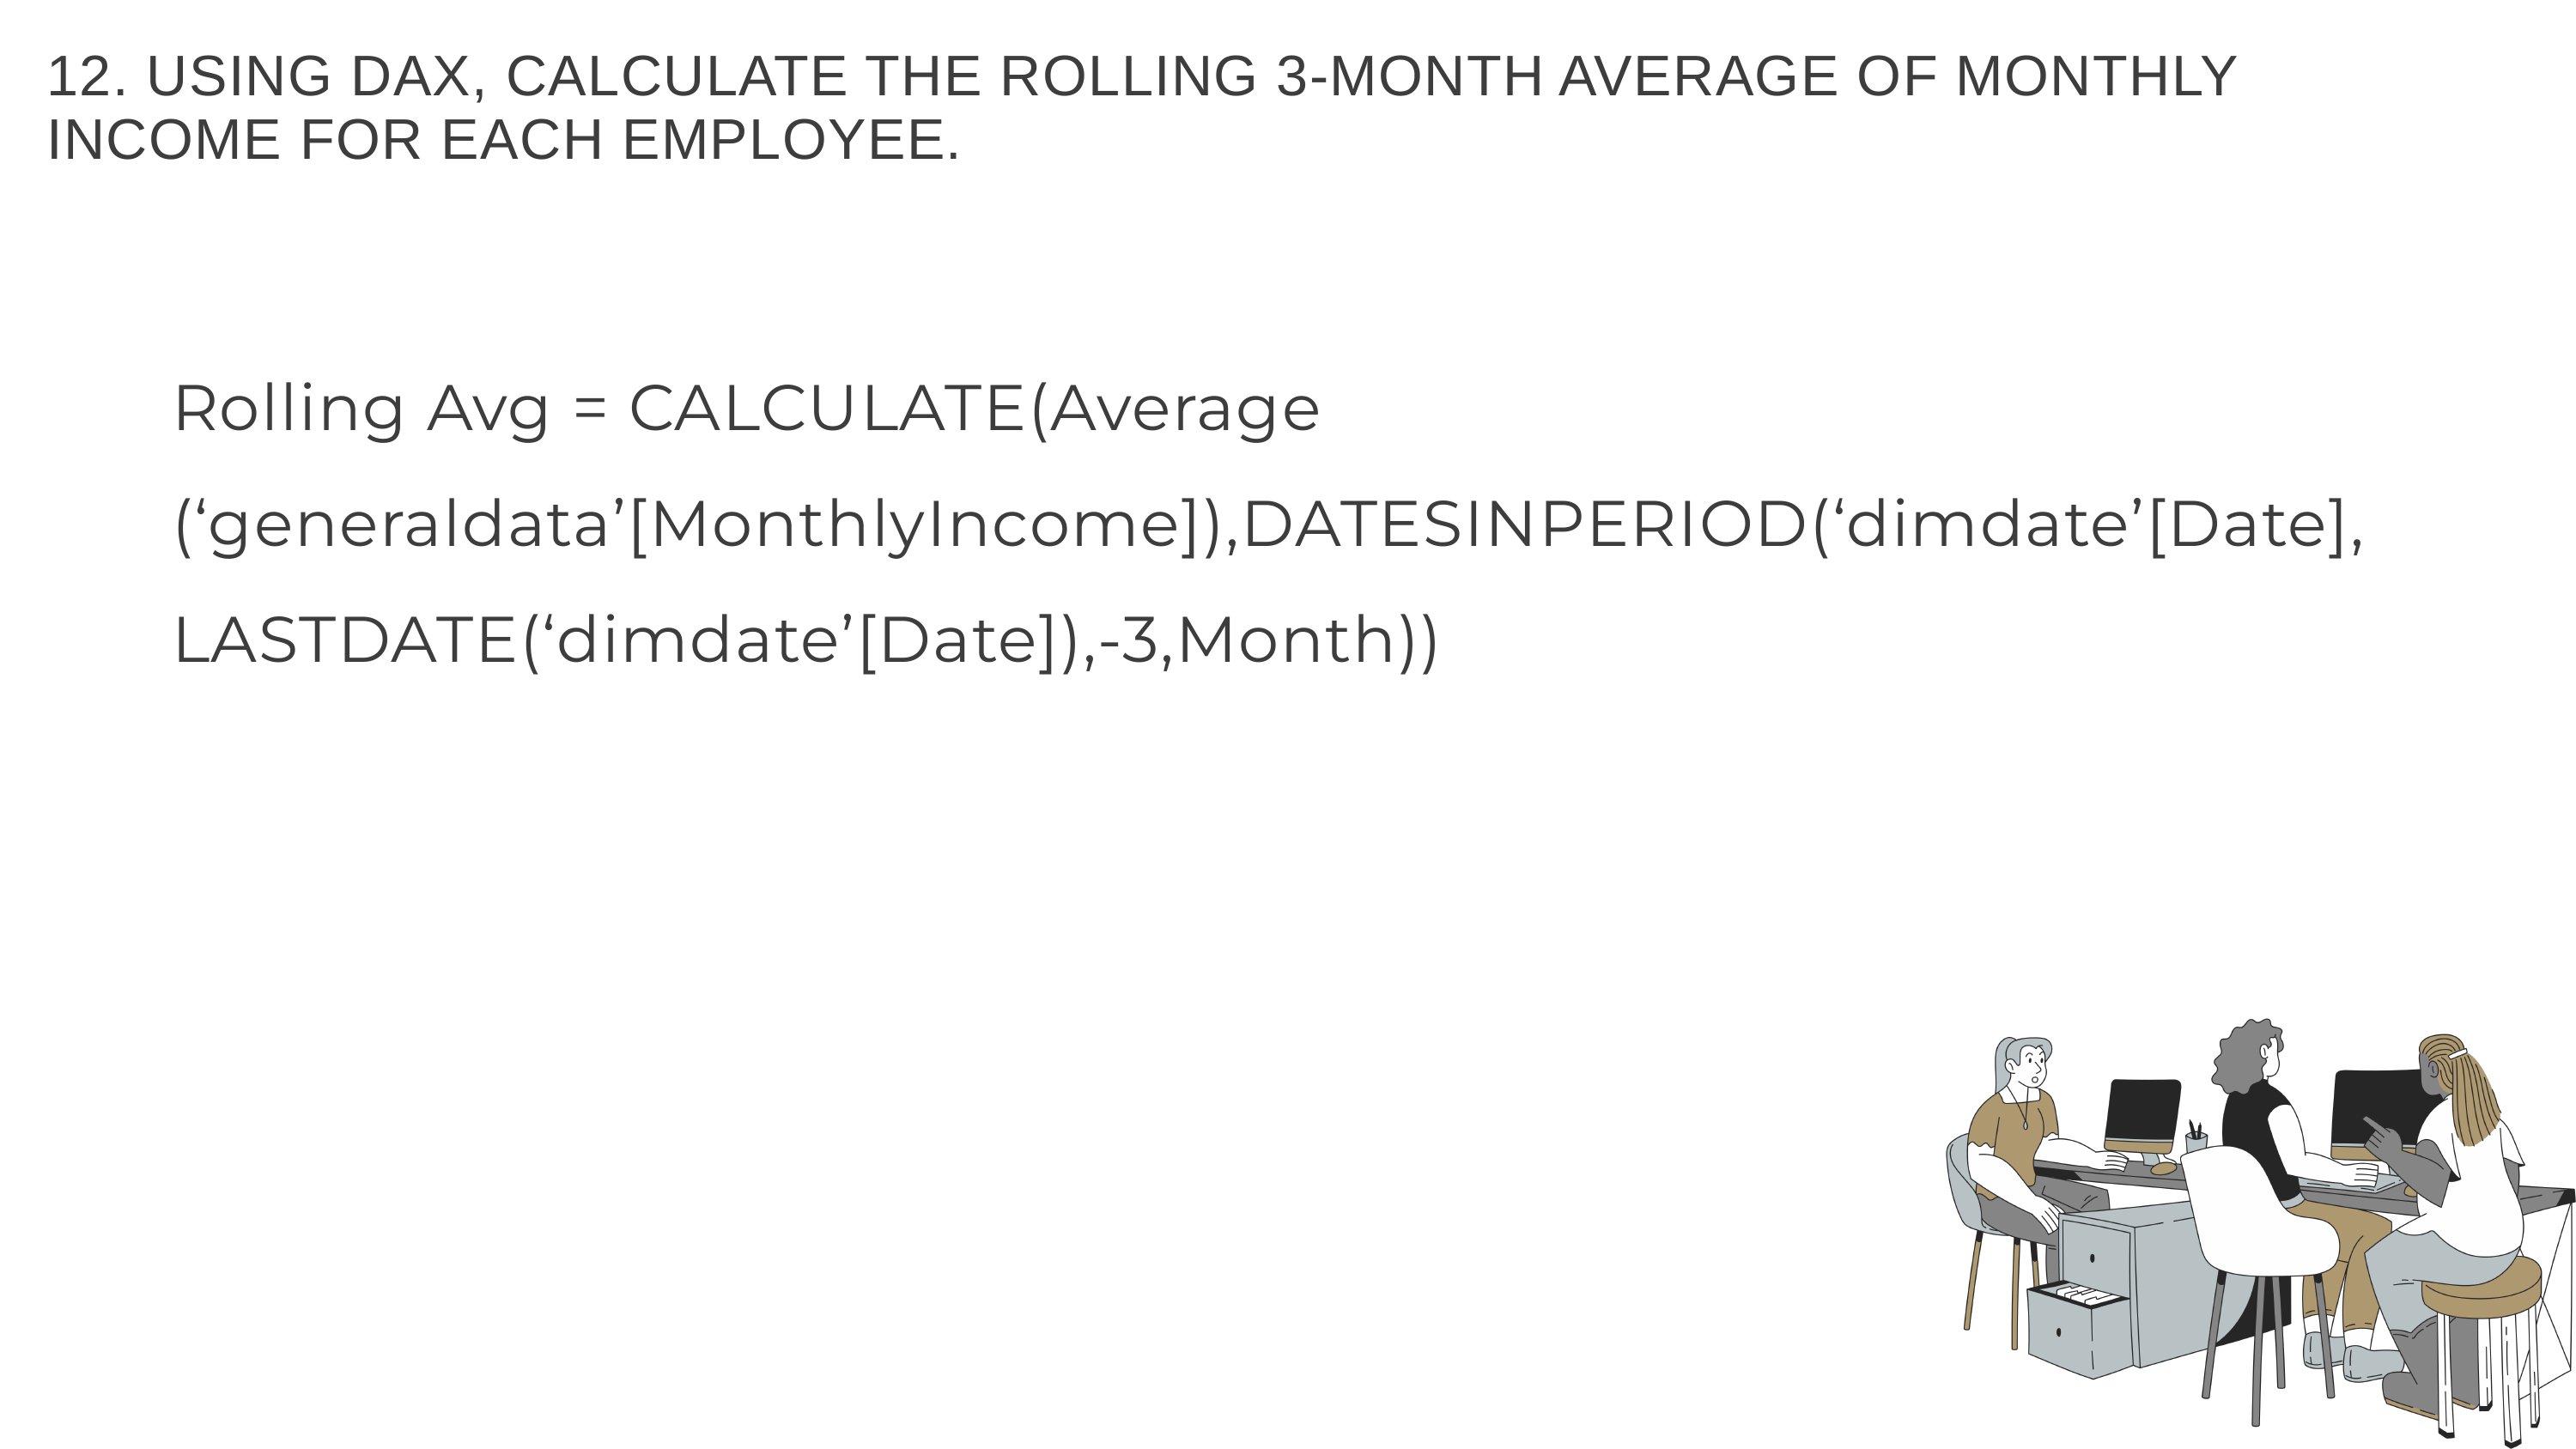

12. USING DAX, CALCULATE THE ROLLING 3-MONTH AVERAGE OF MONTHLY INCOME FOR EACH EMPLOYEE.
Rolling Avg = CALCULATE(Average
(‘generaldata’[MonthlyIncome]),DATESINPERIOD(‘dimdate’[Date],
LASTDATE(‘dimdate’[Date]),-3,Month))